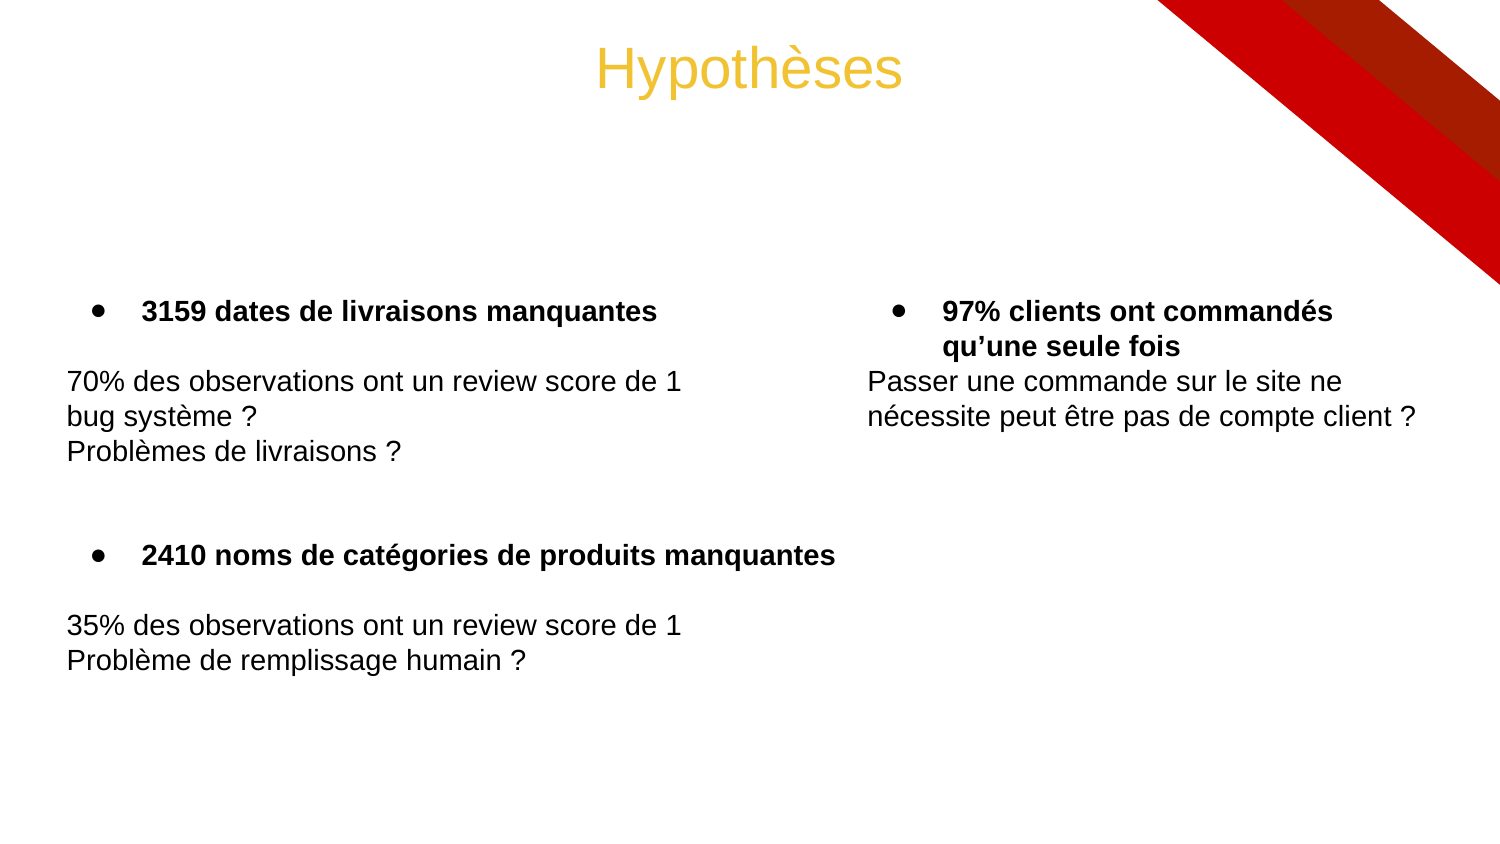

Hypothèses
3159 dates de livraisons manquantes

70% des observations ont un review score de 1
bug système ?
Problèmes de livraisons ?

2410 noms de catégories de produits manquantes

35% des observations ont un review score de 1
Problème de remplissage humain ?
97% clients ont commandés qu’une seule fois
Passer une commande sur le site ne nécessite peut être pas de compte client ?